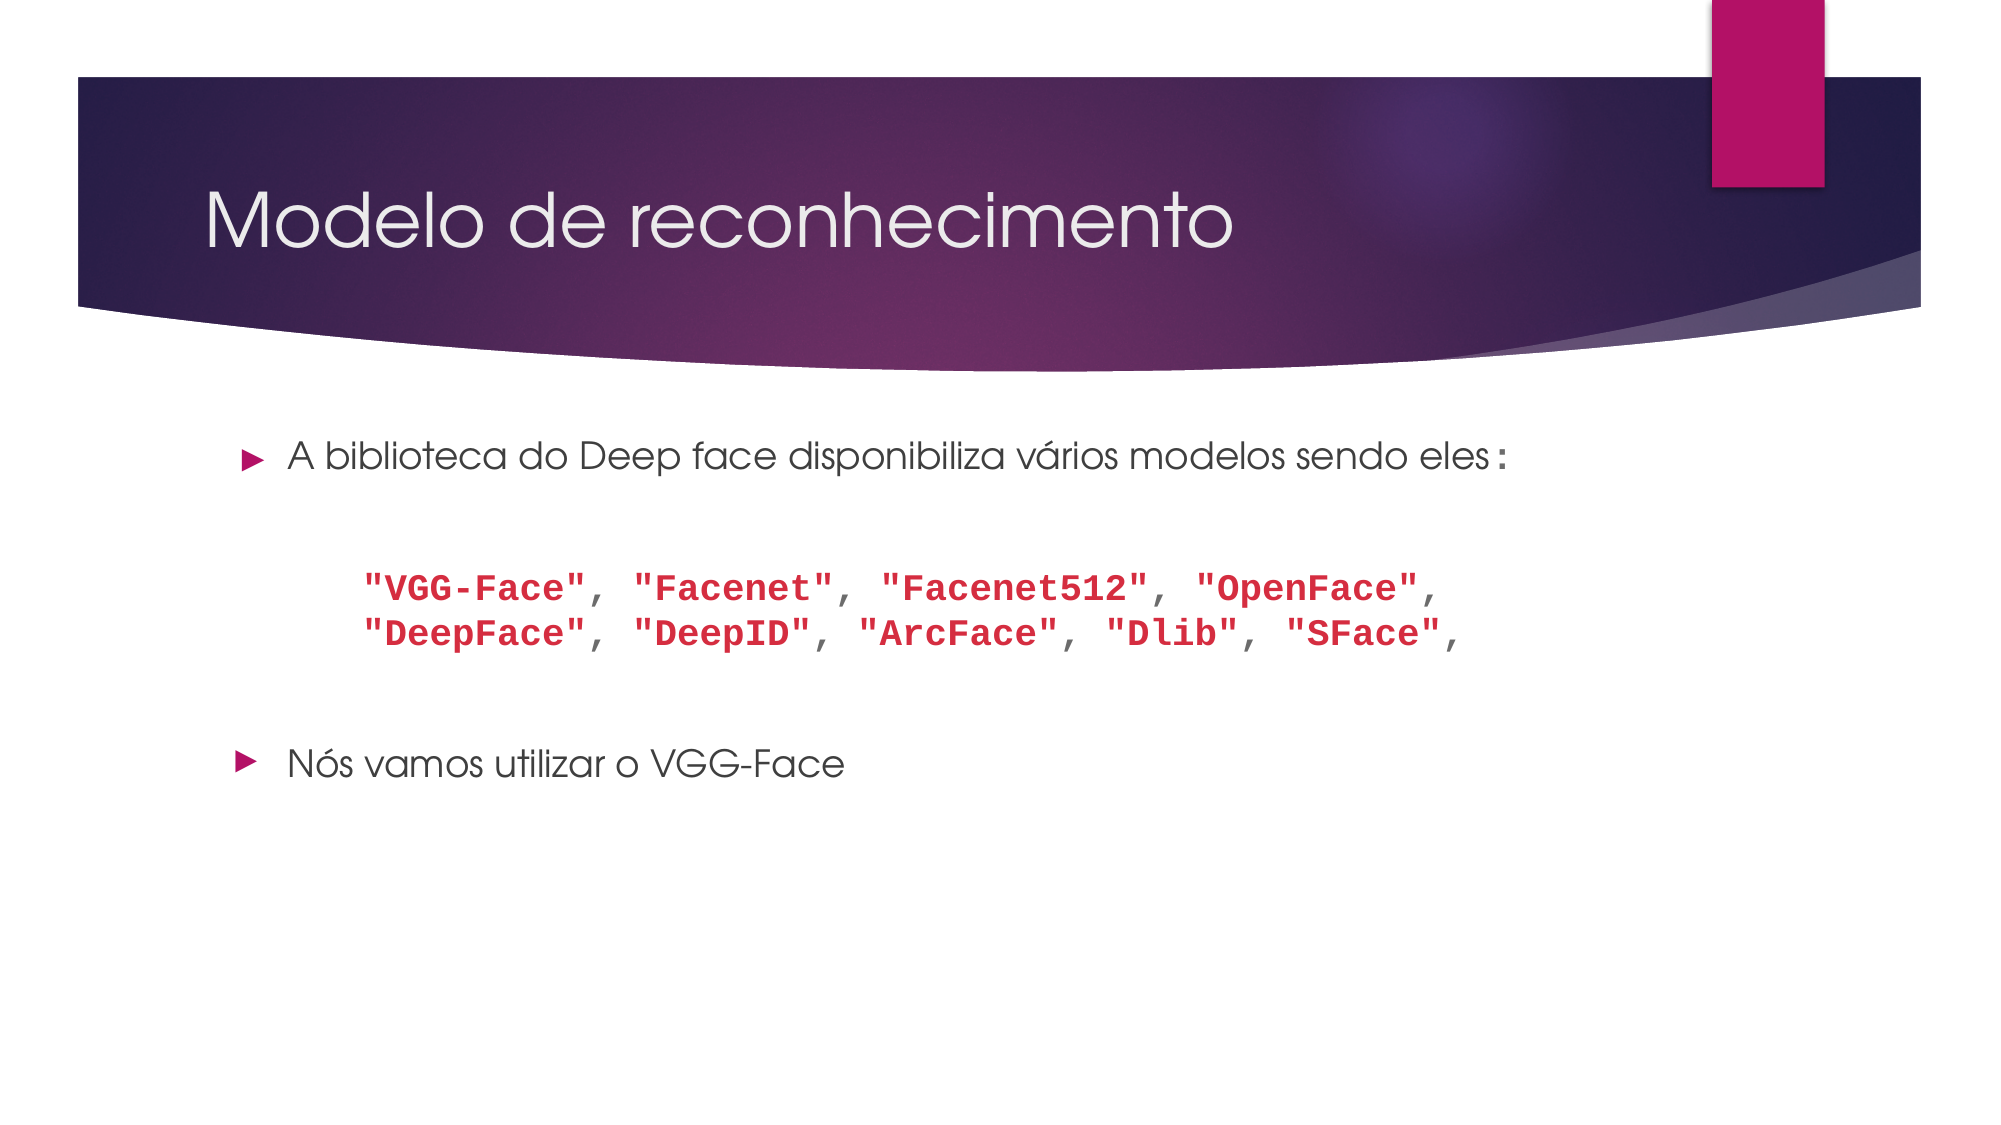

# Modelo de reconhecimento
A biblioteca do Deep face disponibiliza vários modelos sendo eles:

"VGG-Face", "Facenet", "Facenet512", "OpenFace", "DeepFace", "DeepID", "ArcFace", "Dlib", "SFace",

Nós vamos utilizar o VGG-Face